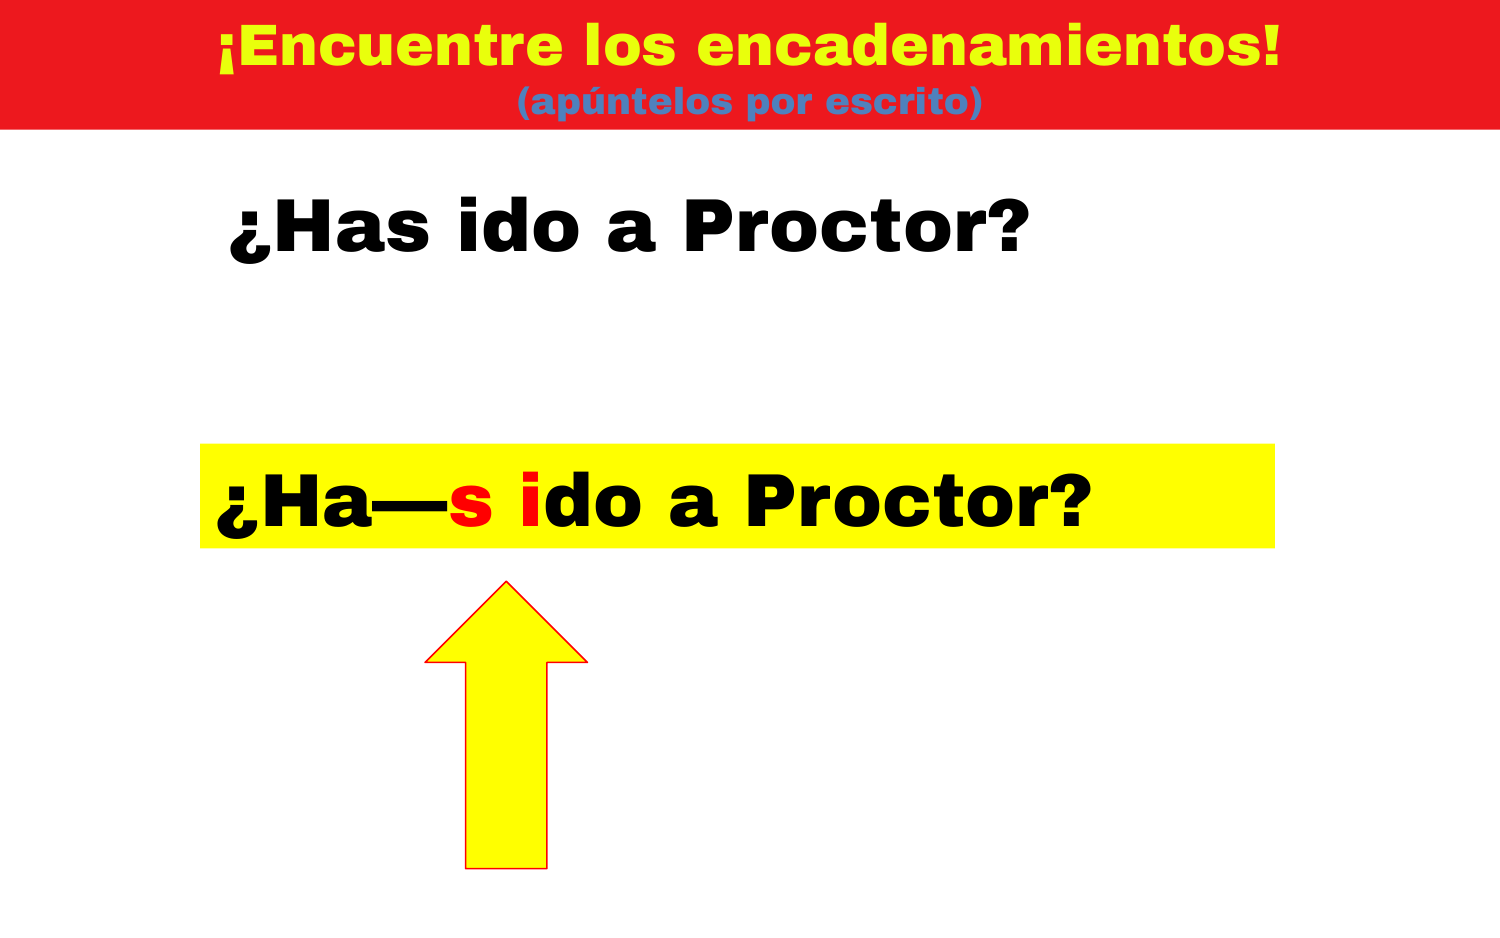

¡Encuentre los encadenamientos!
(apúntelos por escrito)
¿Has ido a Proctor?
¿Ha—s ido a Proctor?